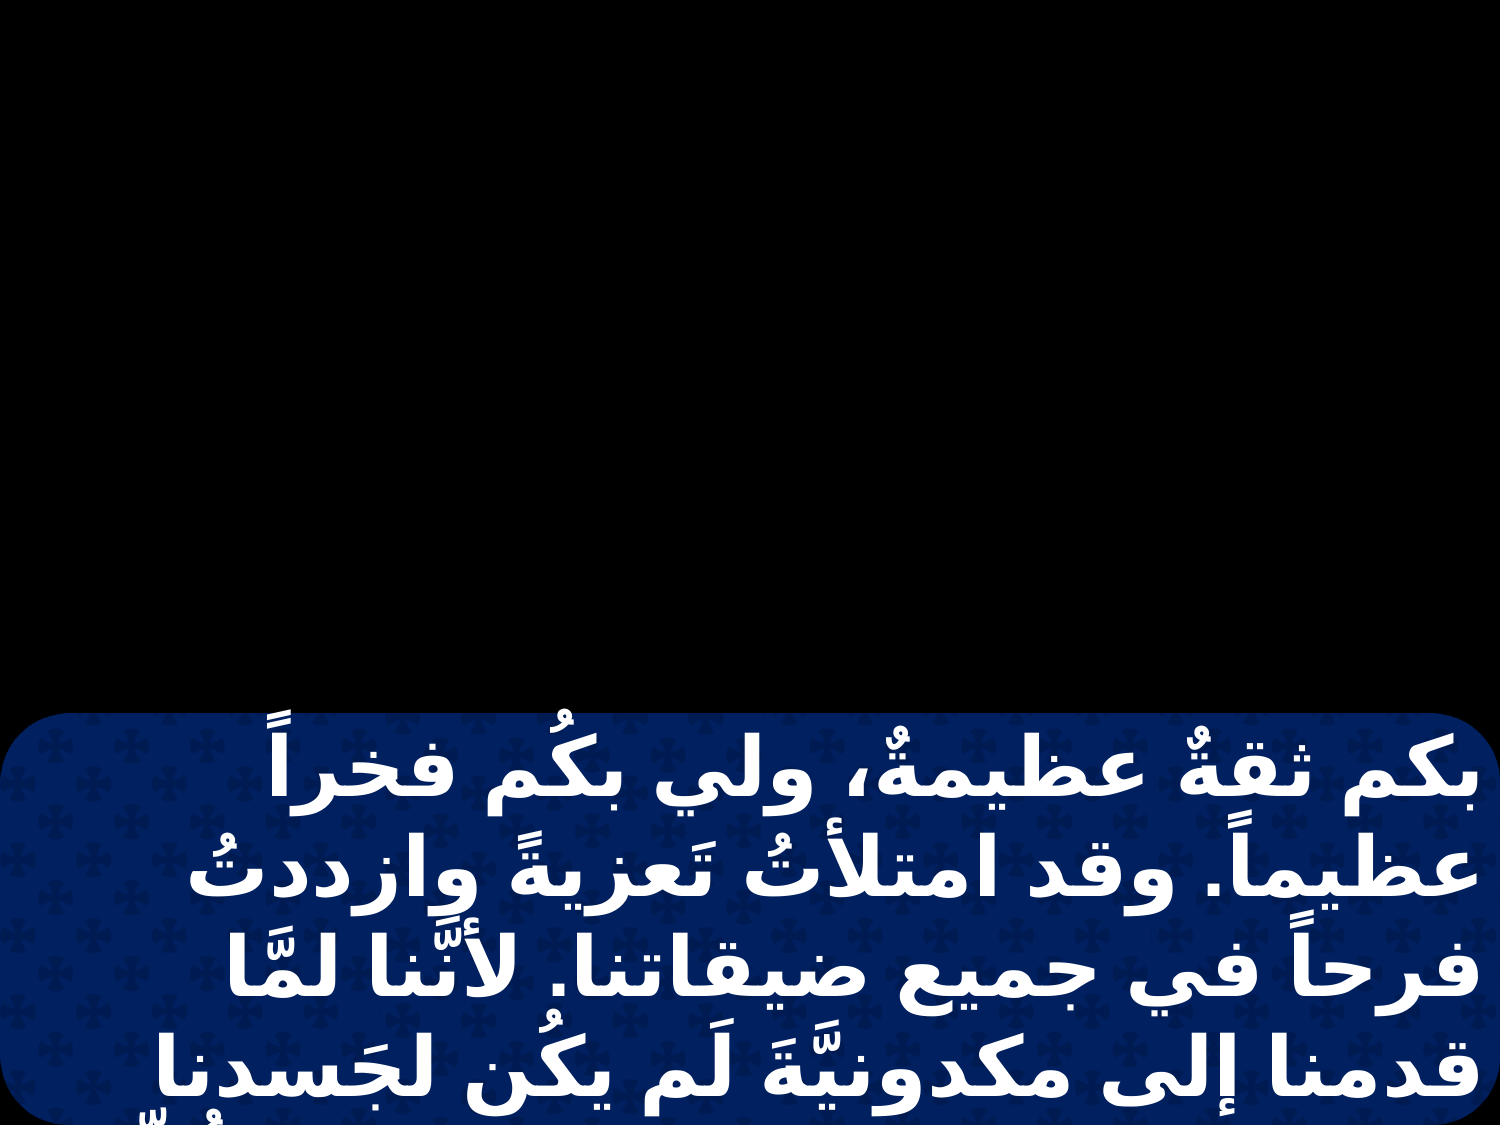

بكم ثقةٌ عظيمةٌ، ولي بكُم فخراً عظيماً. وقد امتلأتُ تَعزيةً وازددتُ فرحاً في جميع ضيقاتنا. لأنَّنا لمَّا قدمنا إلى مكدونيَّةَ لَم يكُن لجَسدنا شيءٌ مِن الرَّاحةِ مُتضايقين في كُلِّ شيءٍ: